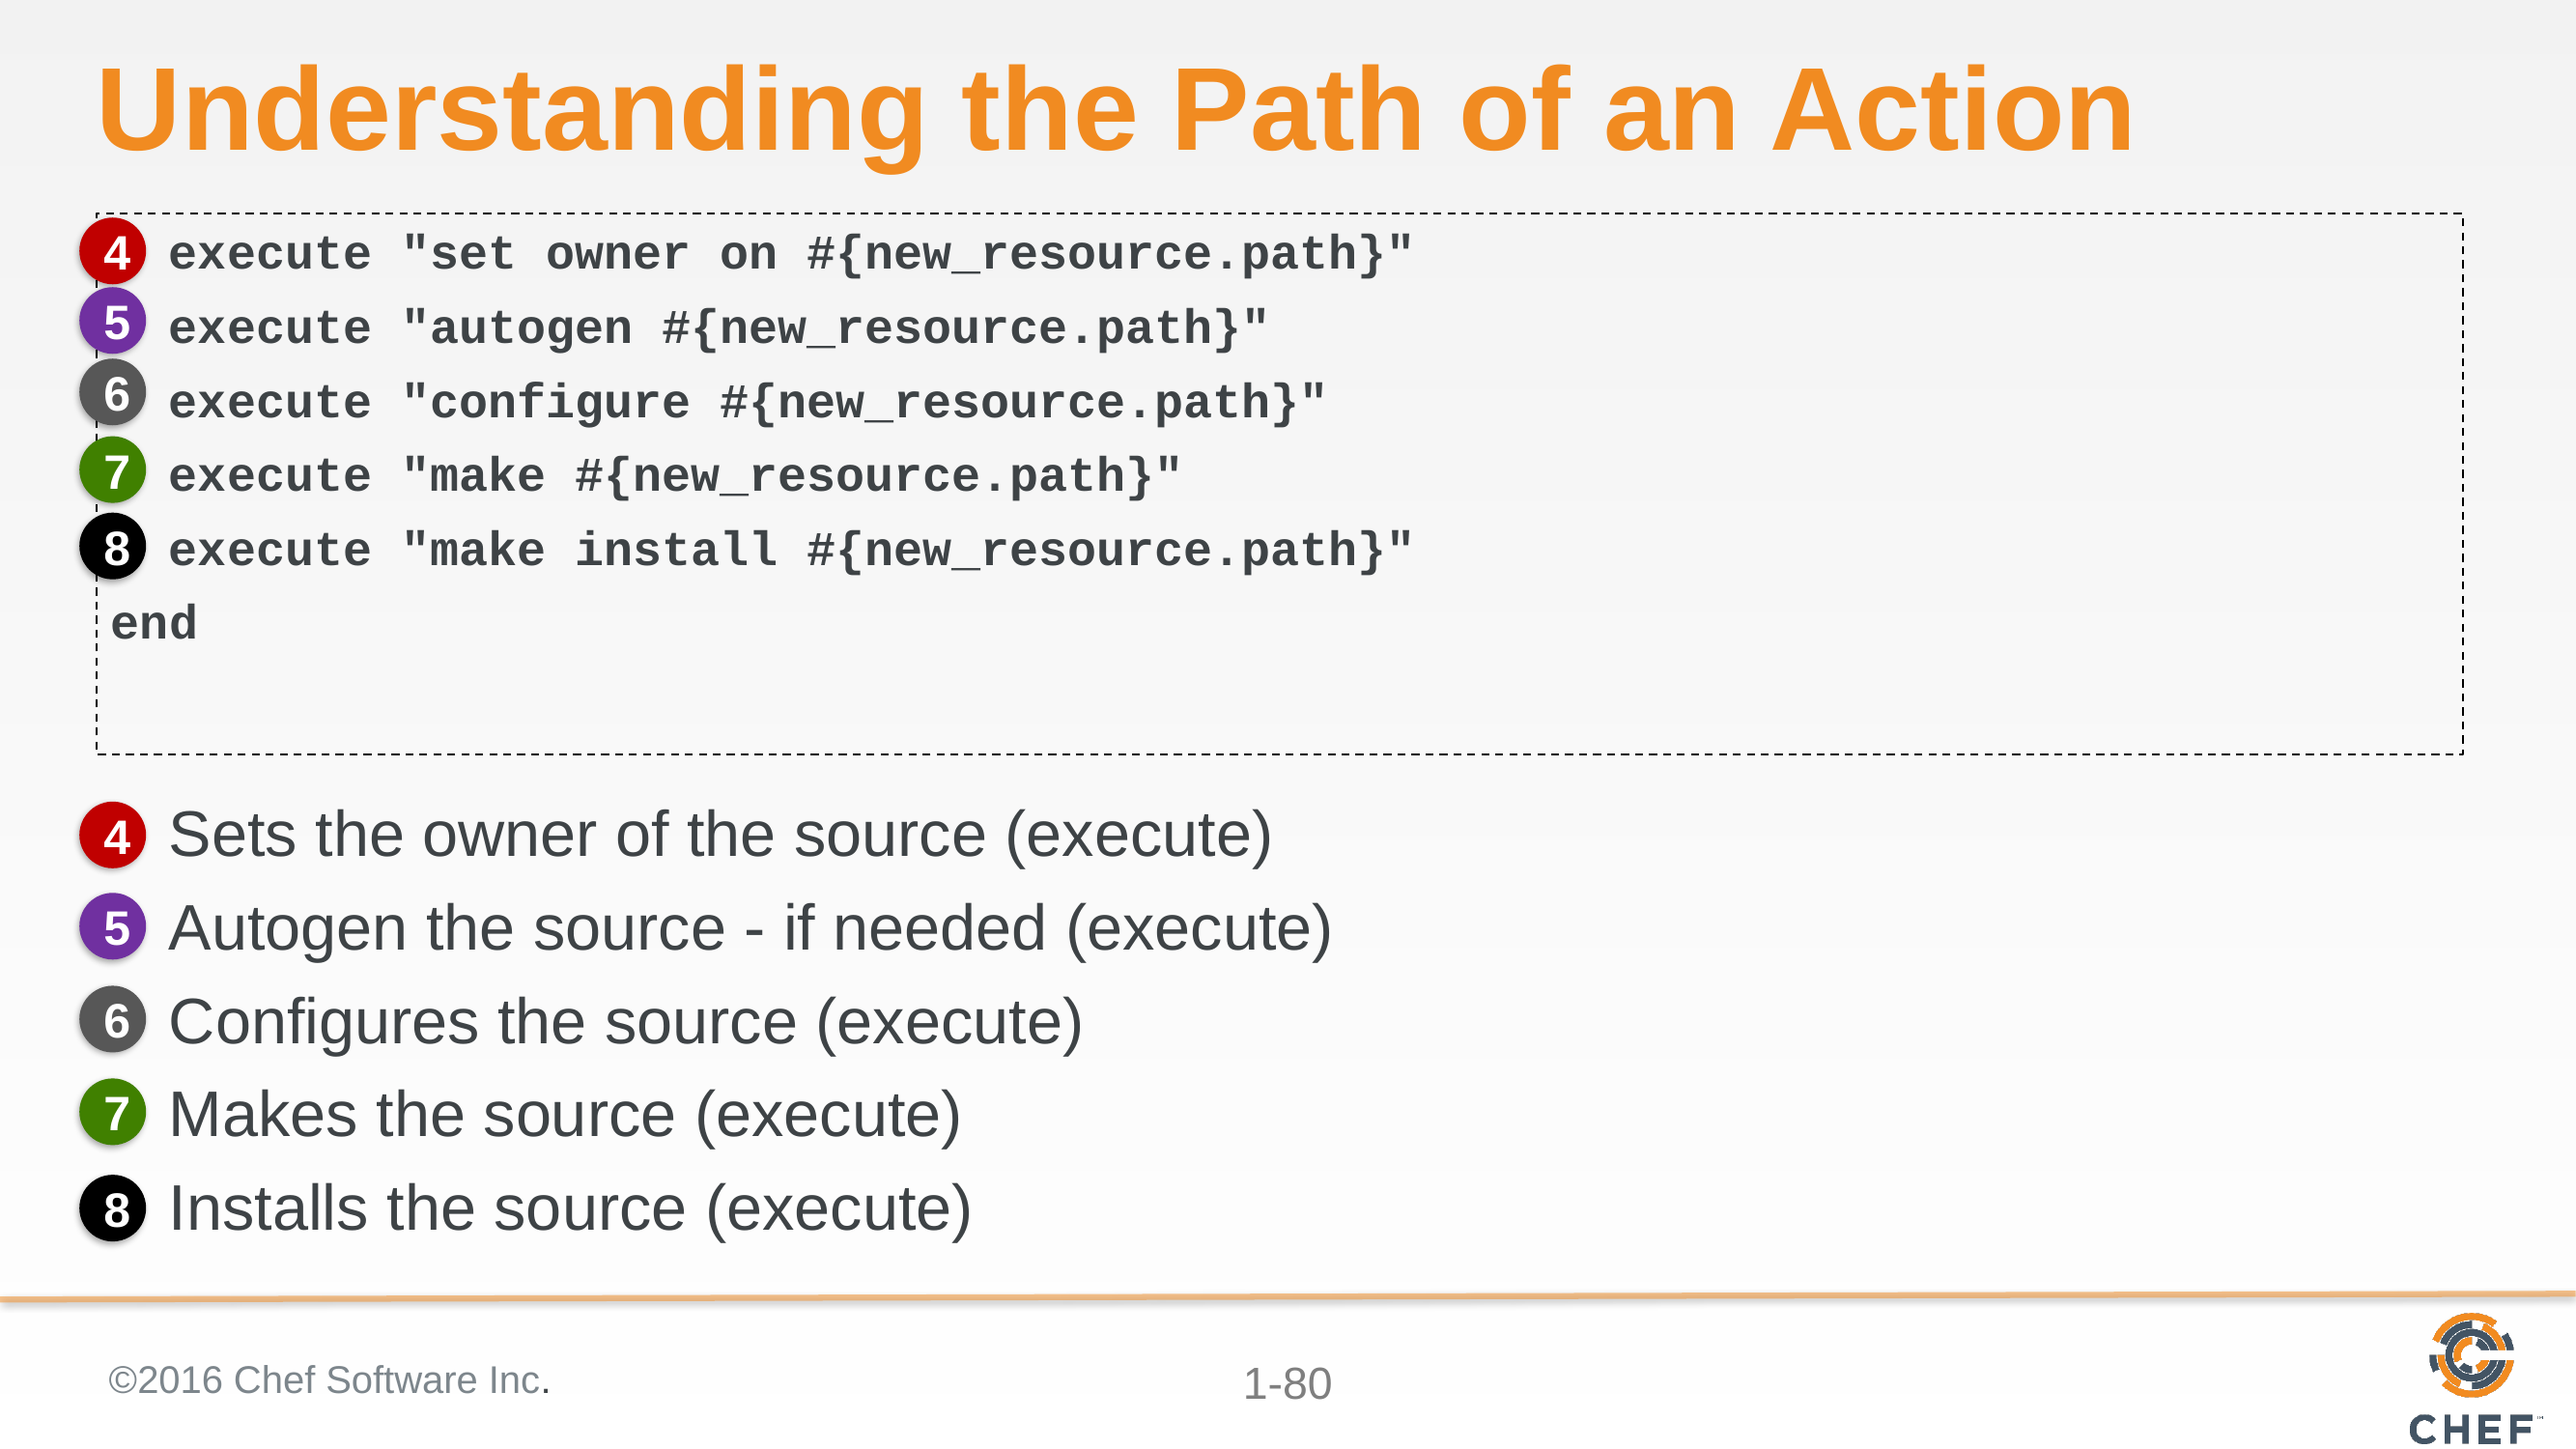

# Understanding the Path of an Action
  execute "set owner on #{new_resource.path}"
  execute "autogen #{new_resource.path}"
  execute "configure #{new_resource.path}"
  execute "make #{new_resource.path}"
  execute "make install #{new_resource.path}"
end
4
5
6
7
8
Sets the owner of the source (execute)
Autogen the source - if needed (execute)
Configures the source (execute)
Makes the source (execute)
Installs the source (execute)
4
5
6
7
8